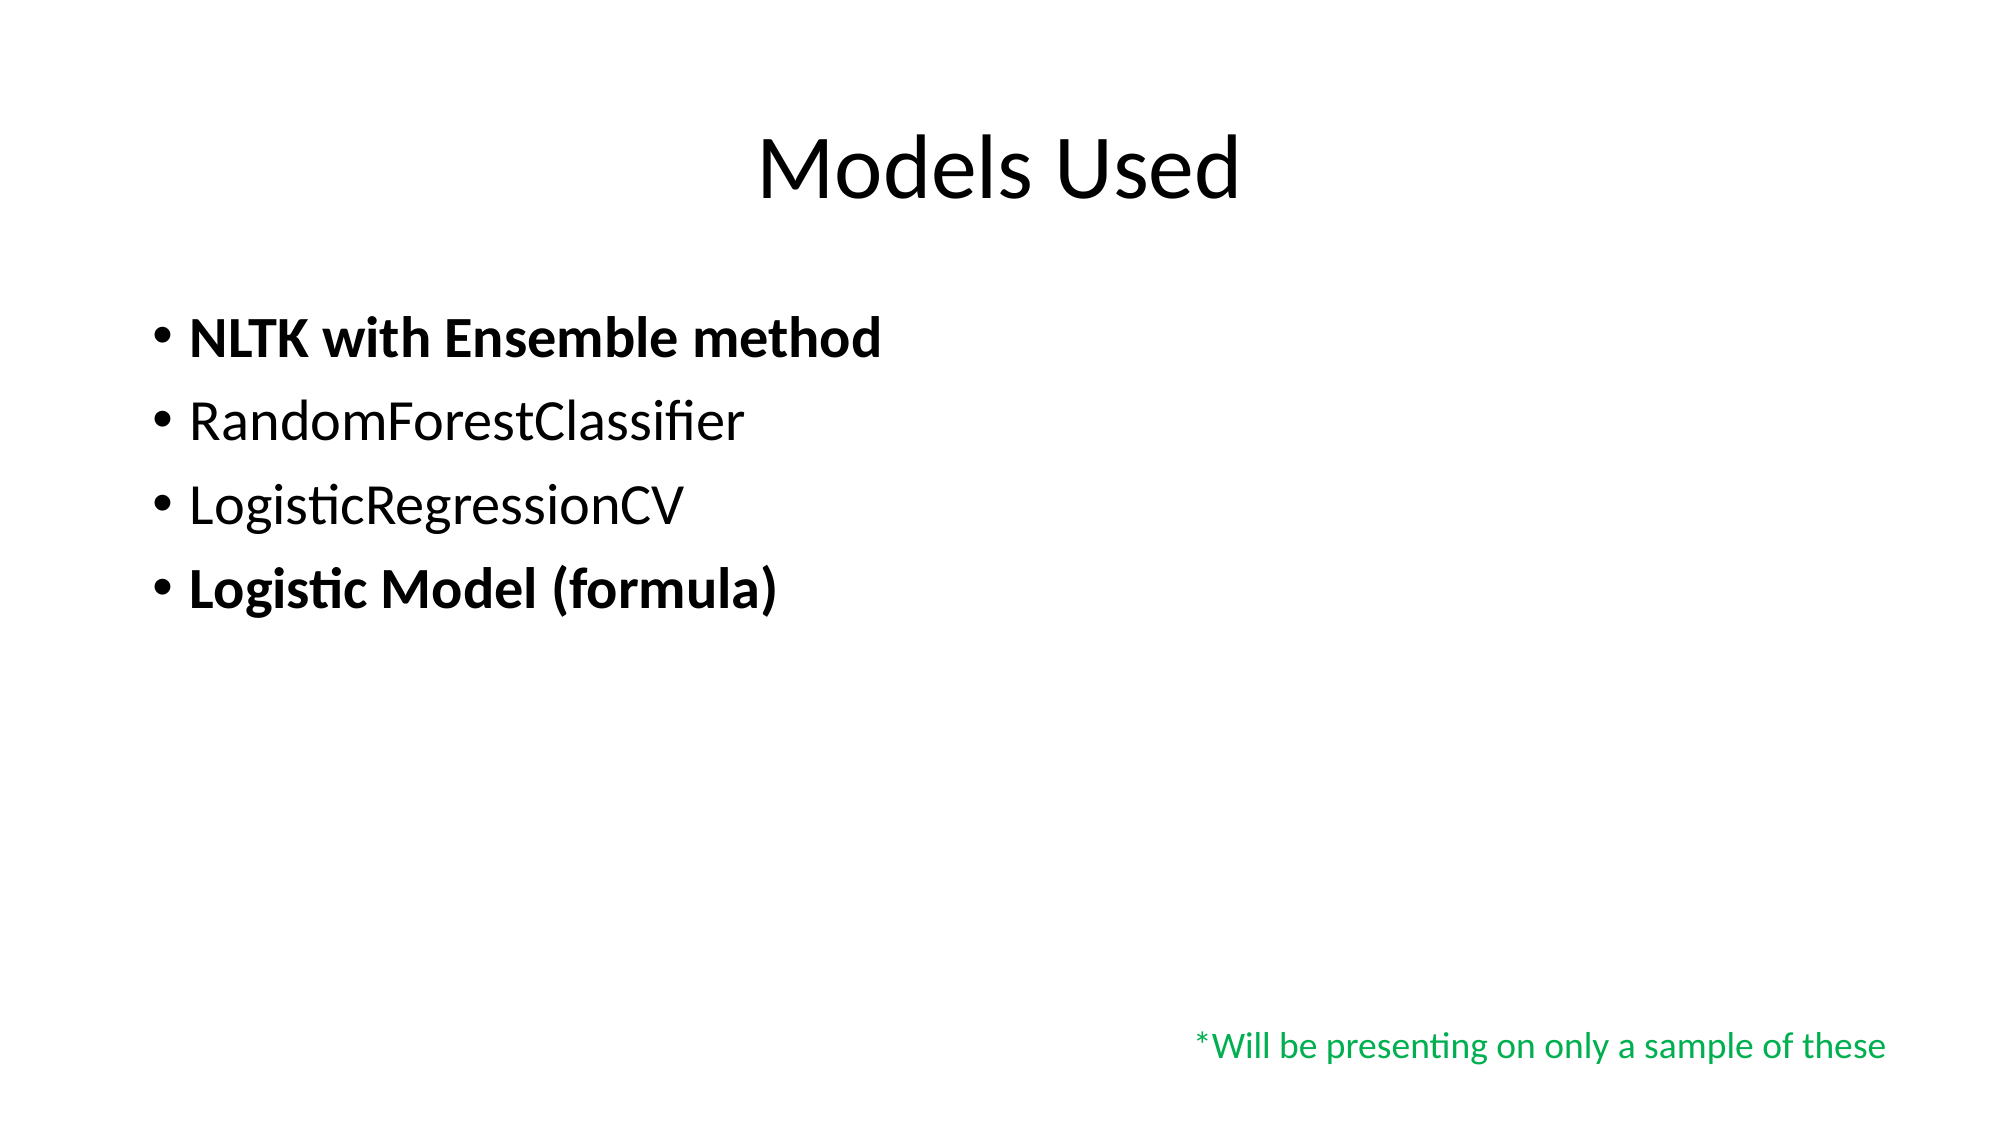

# Models Used
NLTK with Ensemble method
RandomForestClassifier
LogisticRegressionCV
Logistic Model (formula)
*Will be presenting on only a sample of these